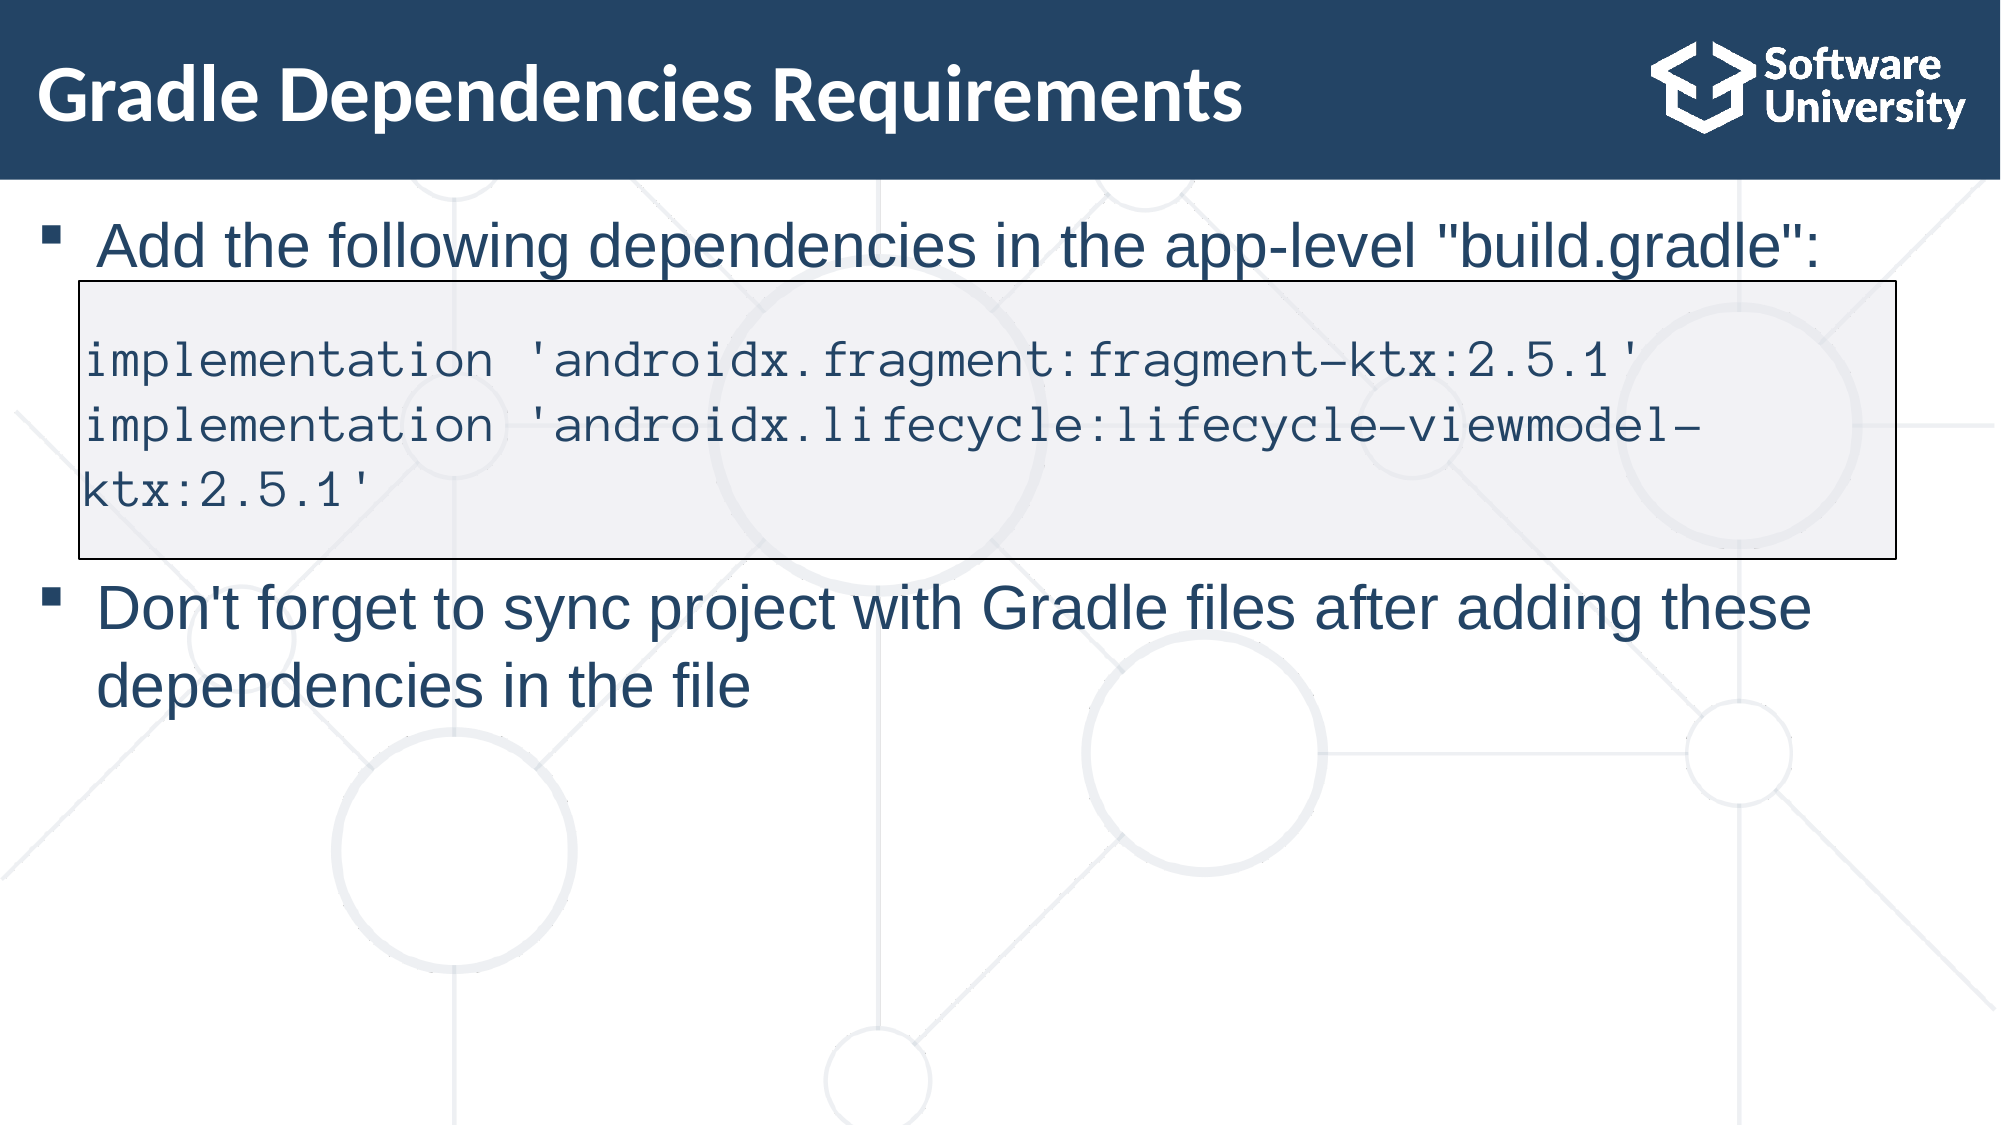

# Gradle Dependencies Requirements
Add the following dependencies in the app-level "build.gradle":

Don't forget to sync project with Gradle files after adding these dependencies in the file
implementation 'androidx.fragment:fragment-ktx:2.5.1'
implementation 'androidx.lifecycle:lifecycle-viewmodel-ktx:2.5.1'